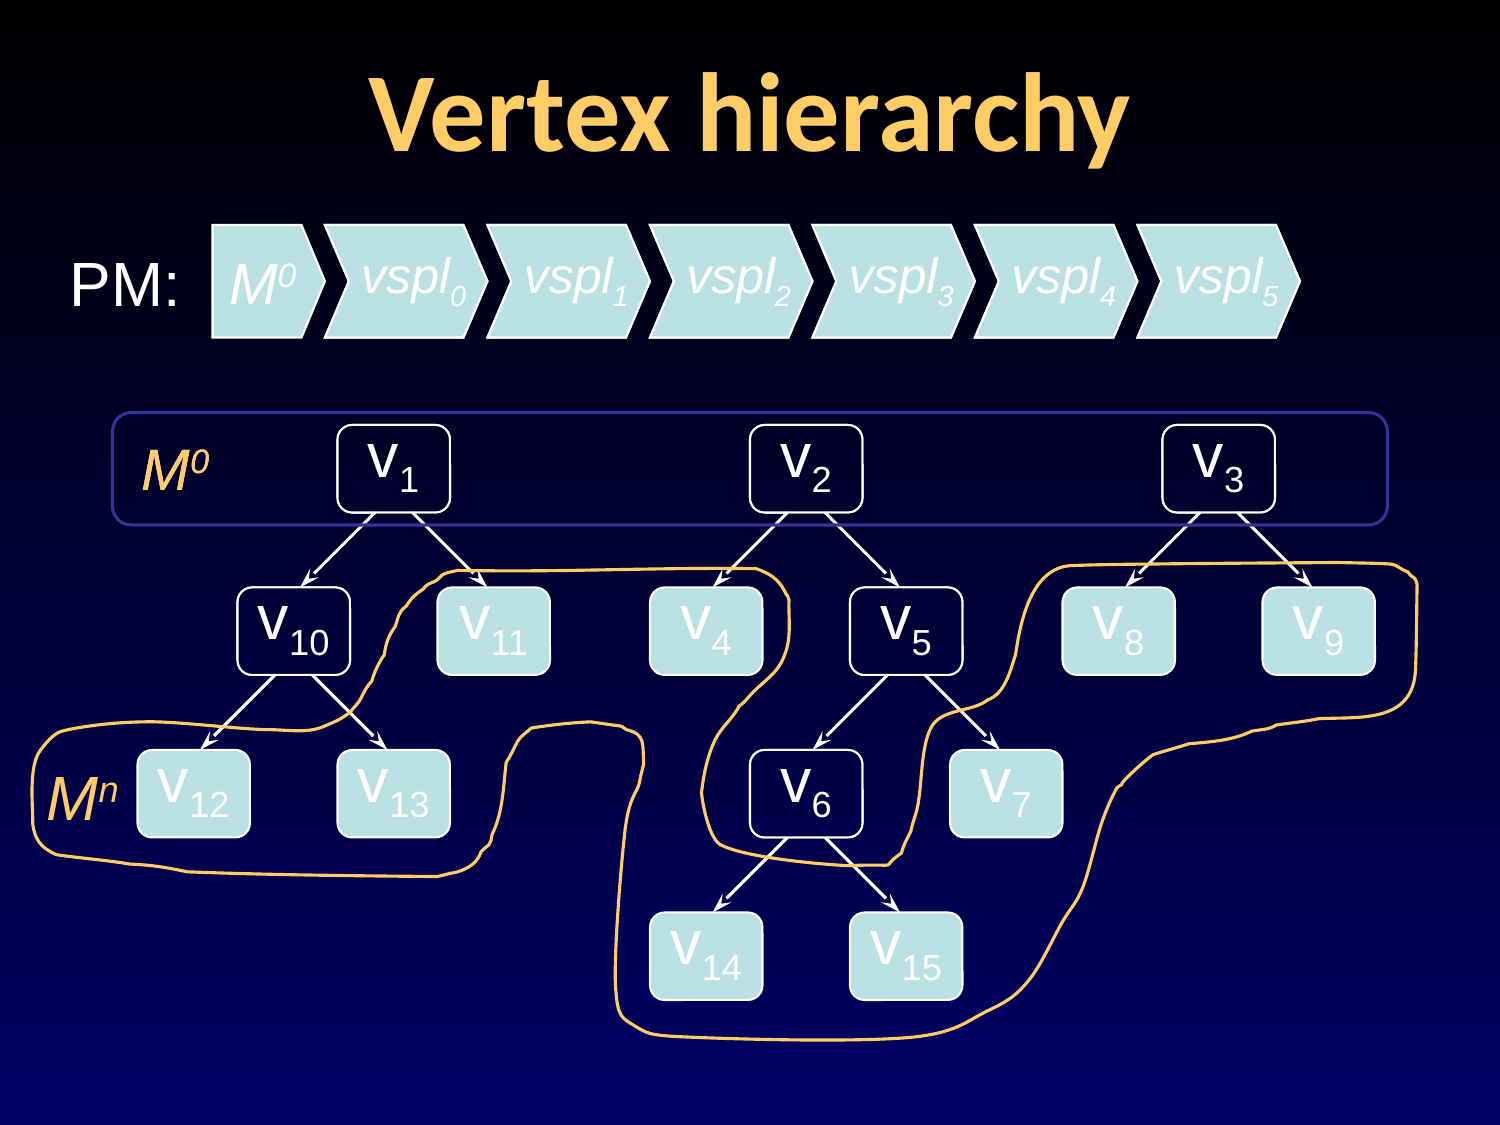

# Vertex hierarchy
vspl4
v10

v12
v13
M0
vspl3
v1

v10
v11
vspl0
vspl0
v2

v4
v5
vspl1
vspl1
v5

v6
v7
vspl2
vspl2
v3

v8
v9
vspl5
v6

v14
v15
vspl3
vspl4
vspl5
PM:

M0
M0
v1
v2
v3

Mn